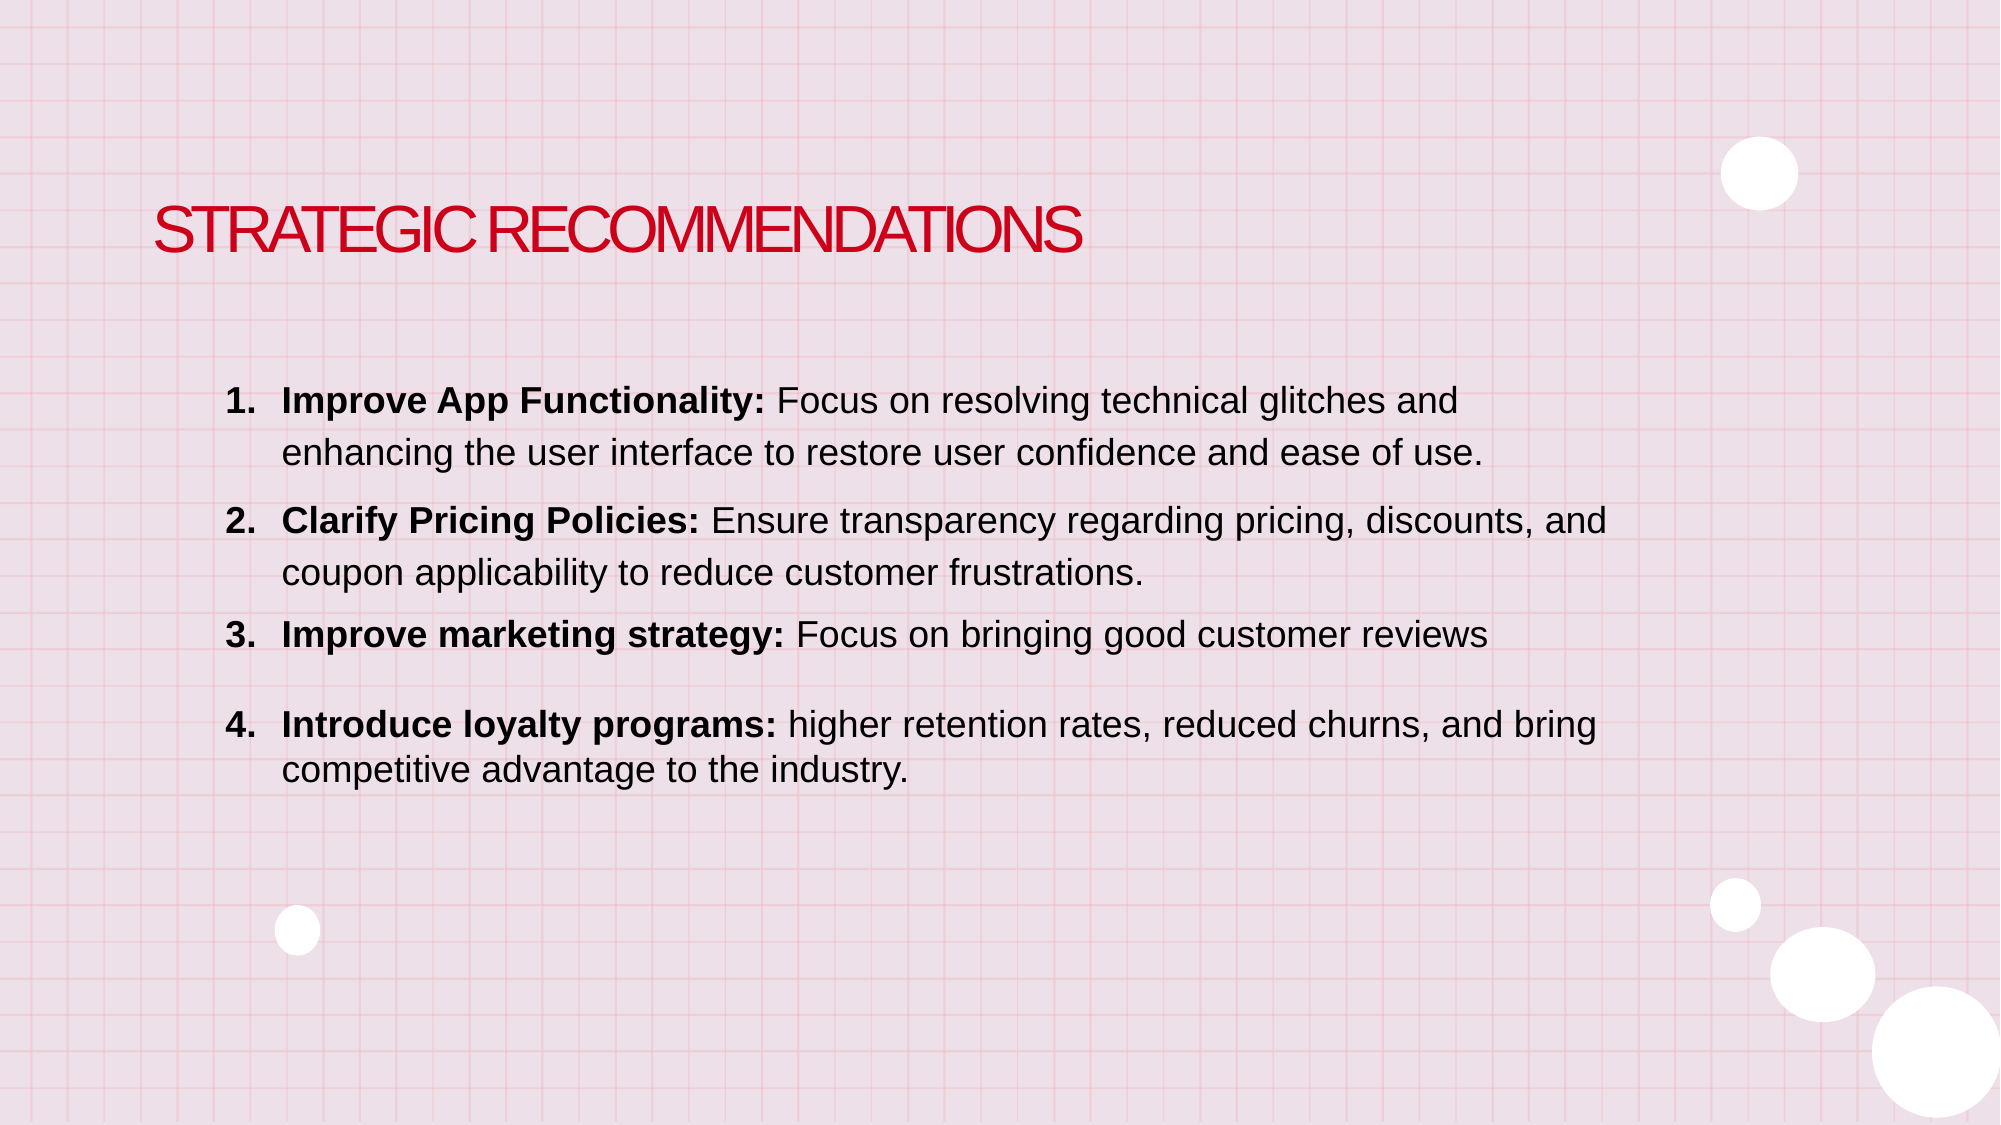

# Strategic recommendations
Improve App Functionality: Focus on resolving technical glitches and enhancing the user interface to restore user confidence and ease of use.
Clarify Pricing Policies: Ensure transparency regarding pricing, discounts, and coupon applicability to reduce customer frustrations.
Improve marketing strategy: Focus on bringing good customer reviews

Introduce loyalty programs: higher retention rates, reduced churns, and bring competitive advantage to the industry.